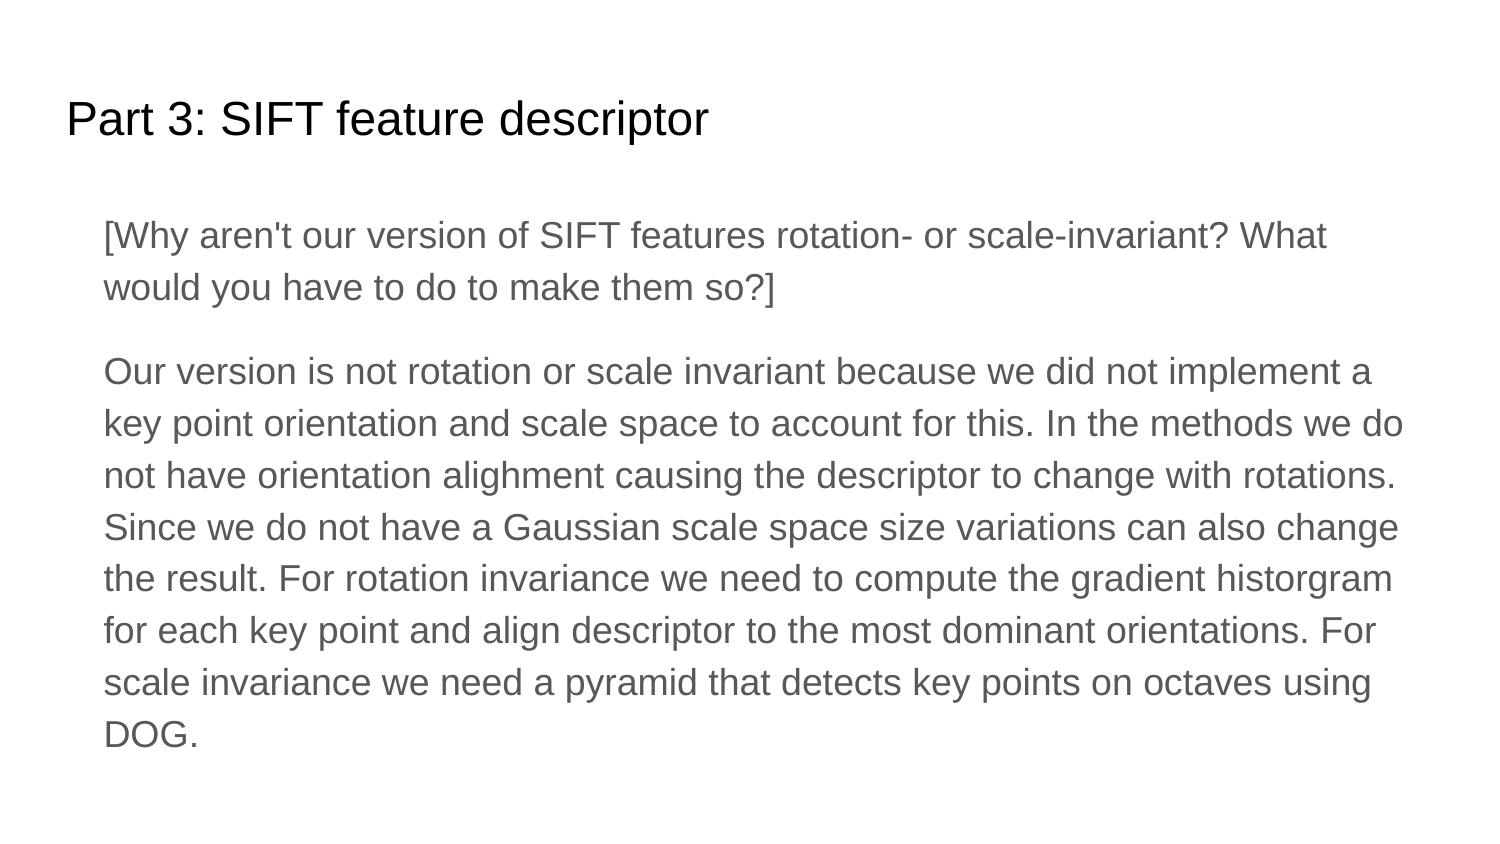

# Part 3: SIFT feature descriptor
[Why aren't our version of SIFT features rotation- or scale-invariant? What would you have to do to make them so?]
Our version is not rotation or scale invariant because we did not implement a key point orientation and scale space to account for this. In the methods we do not have orientation alighment causing the descriptor to change with rotations. Since we do not have a Gaussian scale space size variations can also change the result. For rotation invariance we need to compute the gradient historgram for each key point and align descriptor to the most dominant orientations. For scale invariance we need a pyramid that detects key points on octaves using DOG.